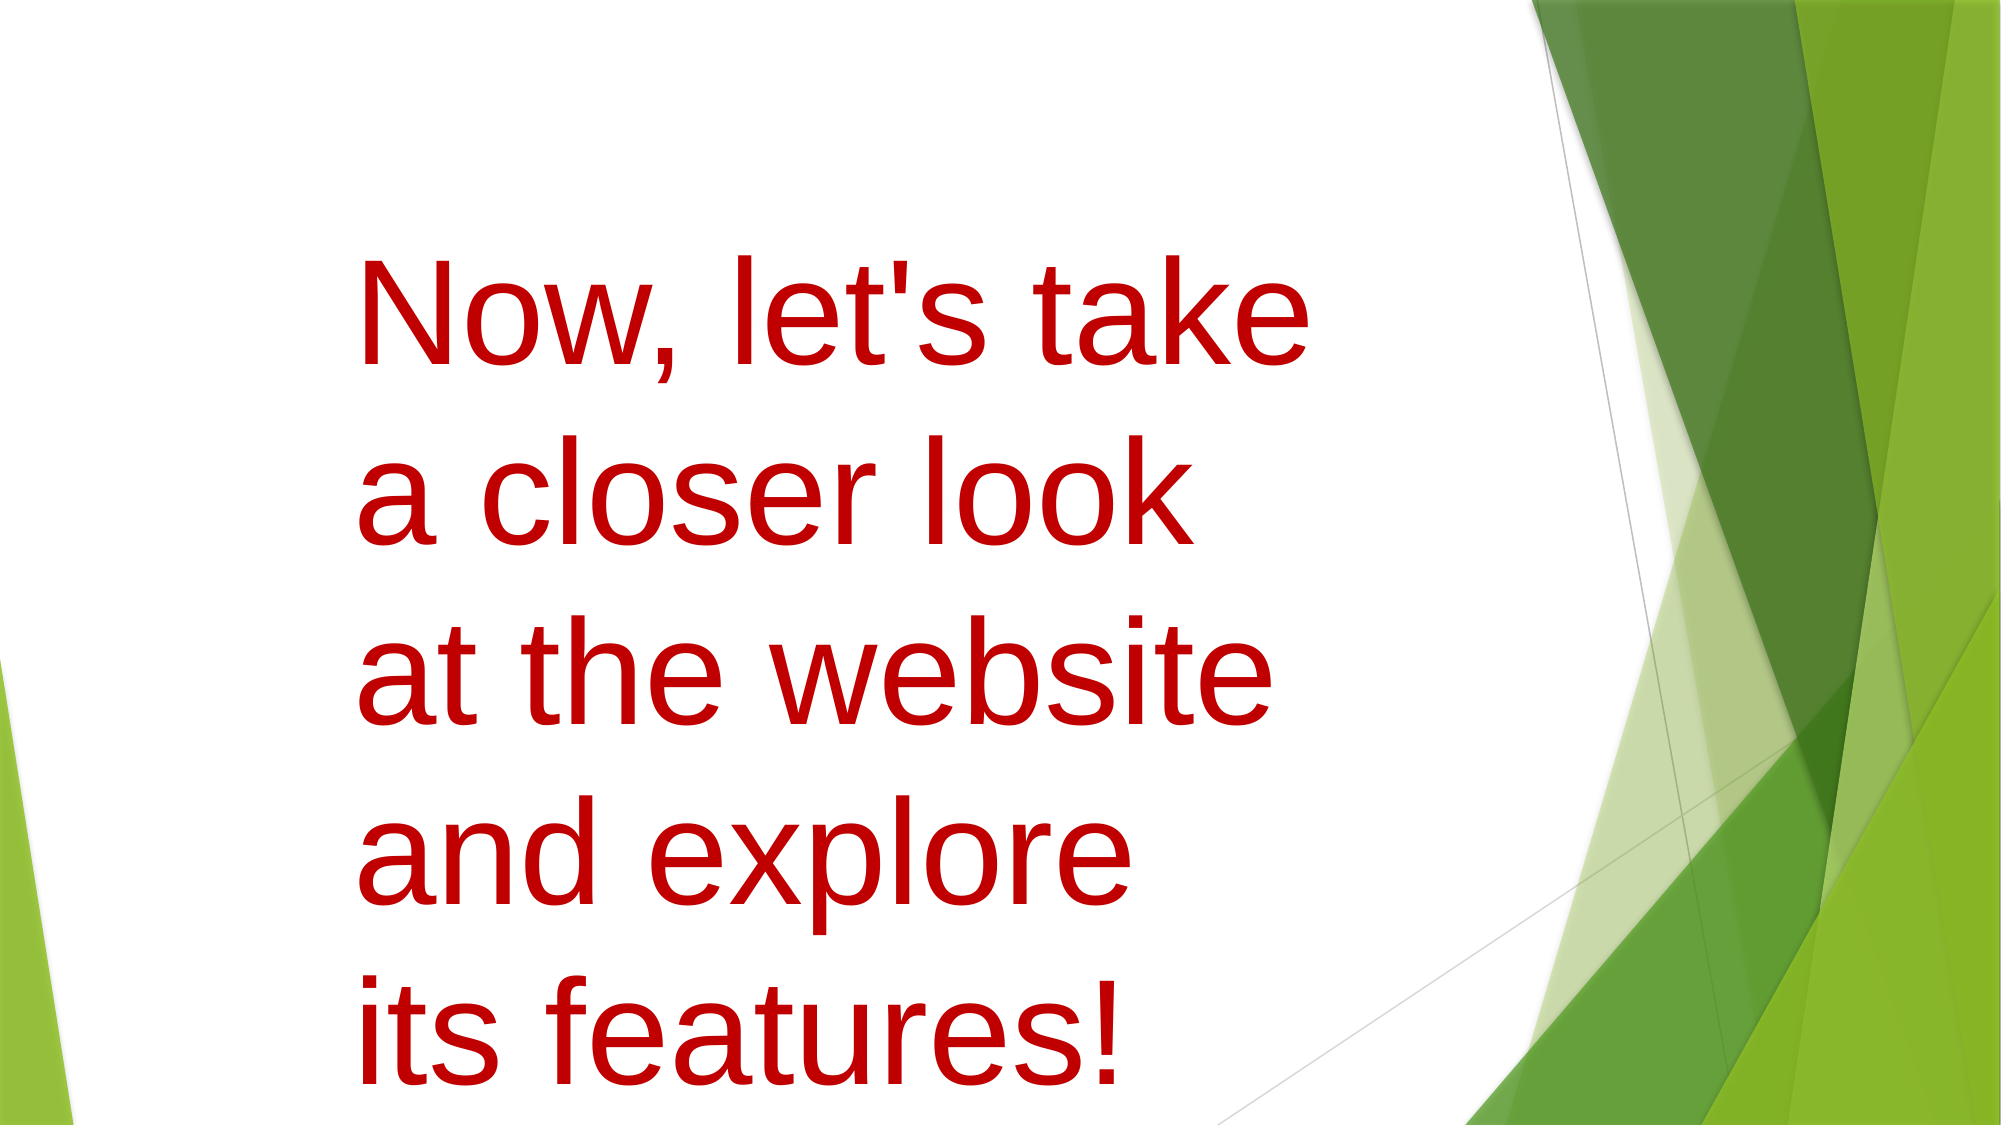

Now, let's take a closer look at the website and explore its features!